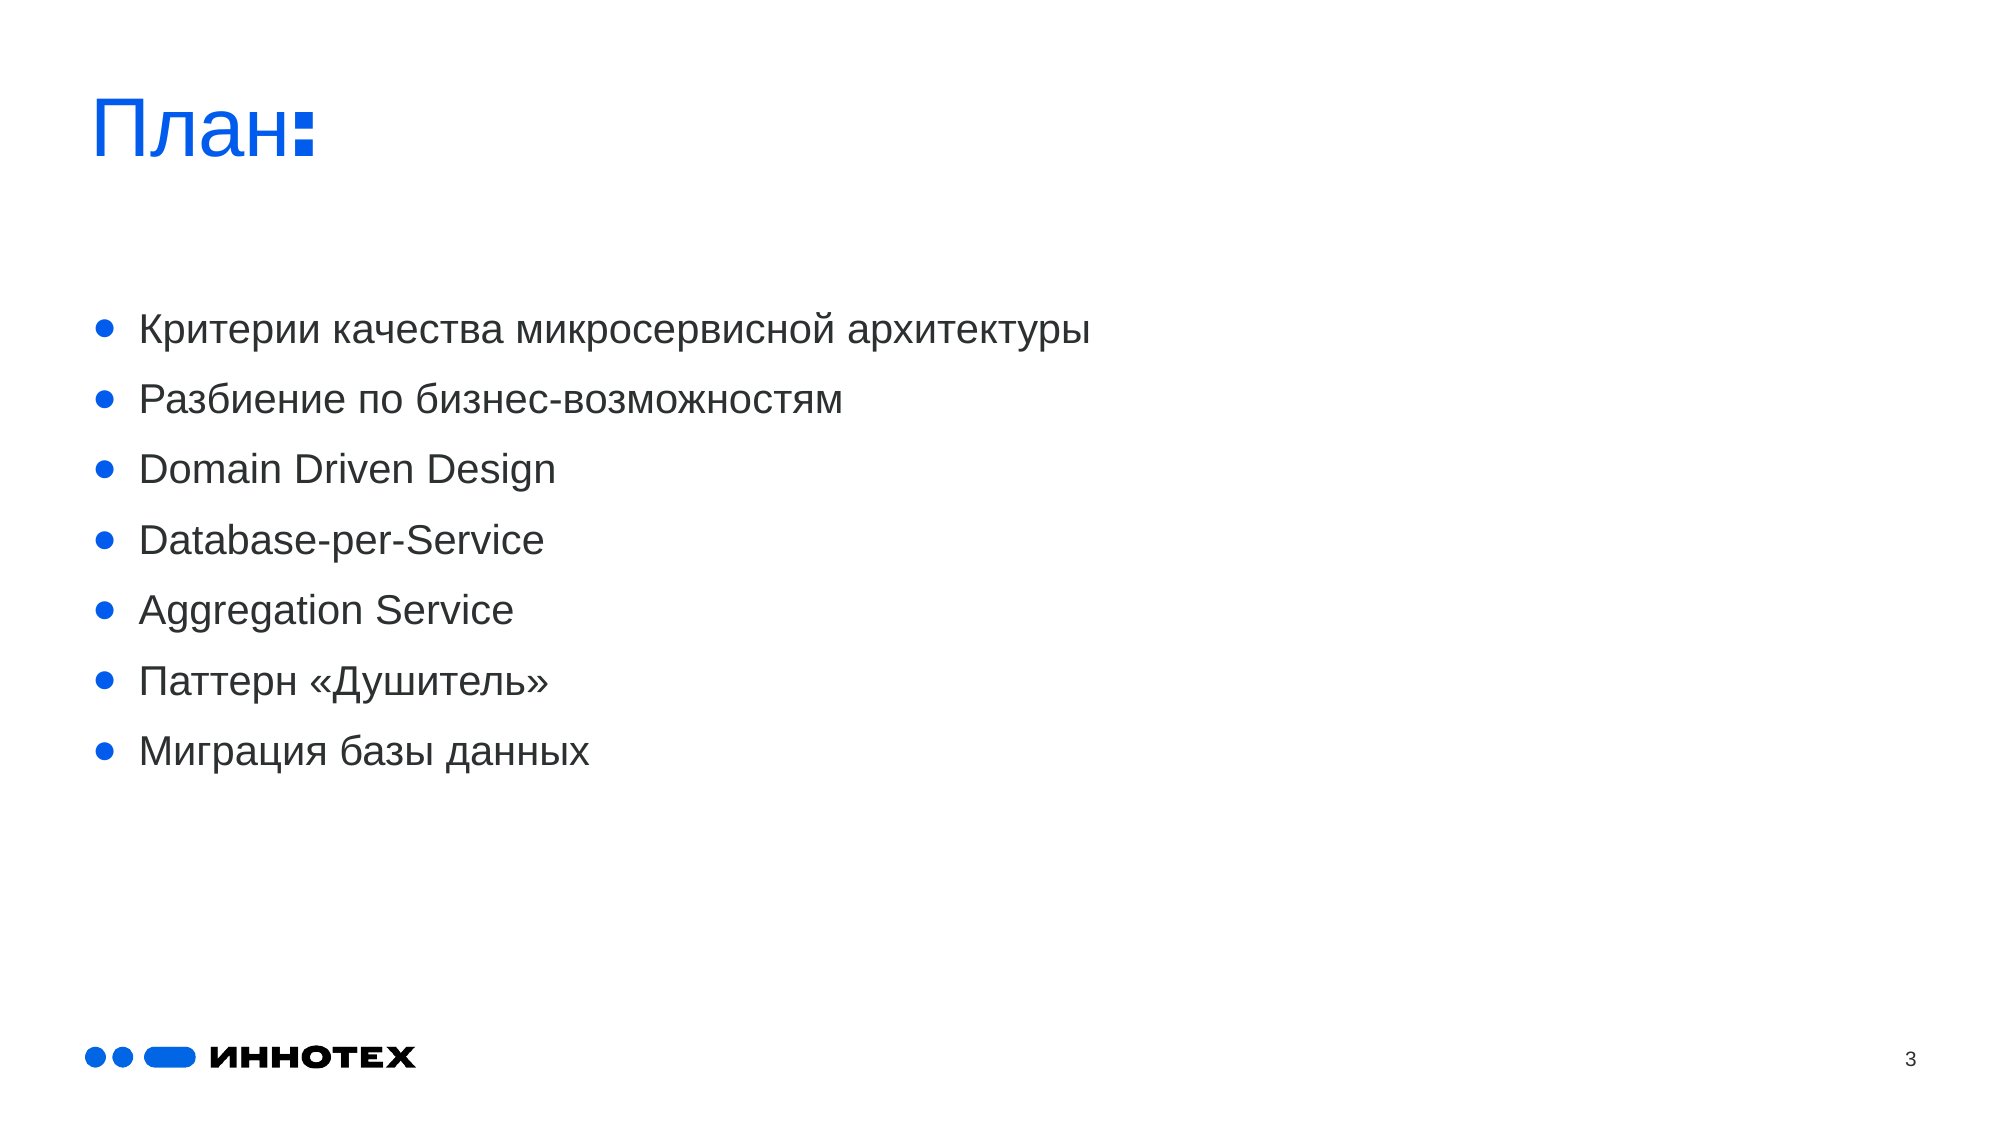

# План:
 Критерии качества микросервисной архитектуры
 Разбиение по бизнес-возможностям
 Domain Driven Design
 Database-per-Service
 Aggregation Service
 Паттерн «Душитель»
 Миграция базы данных
3